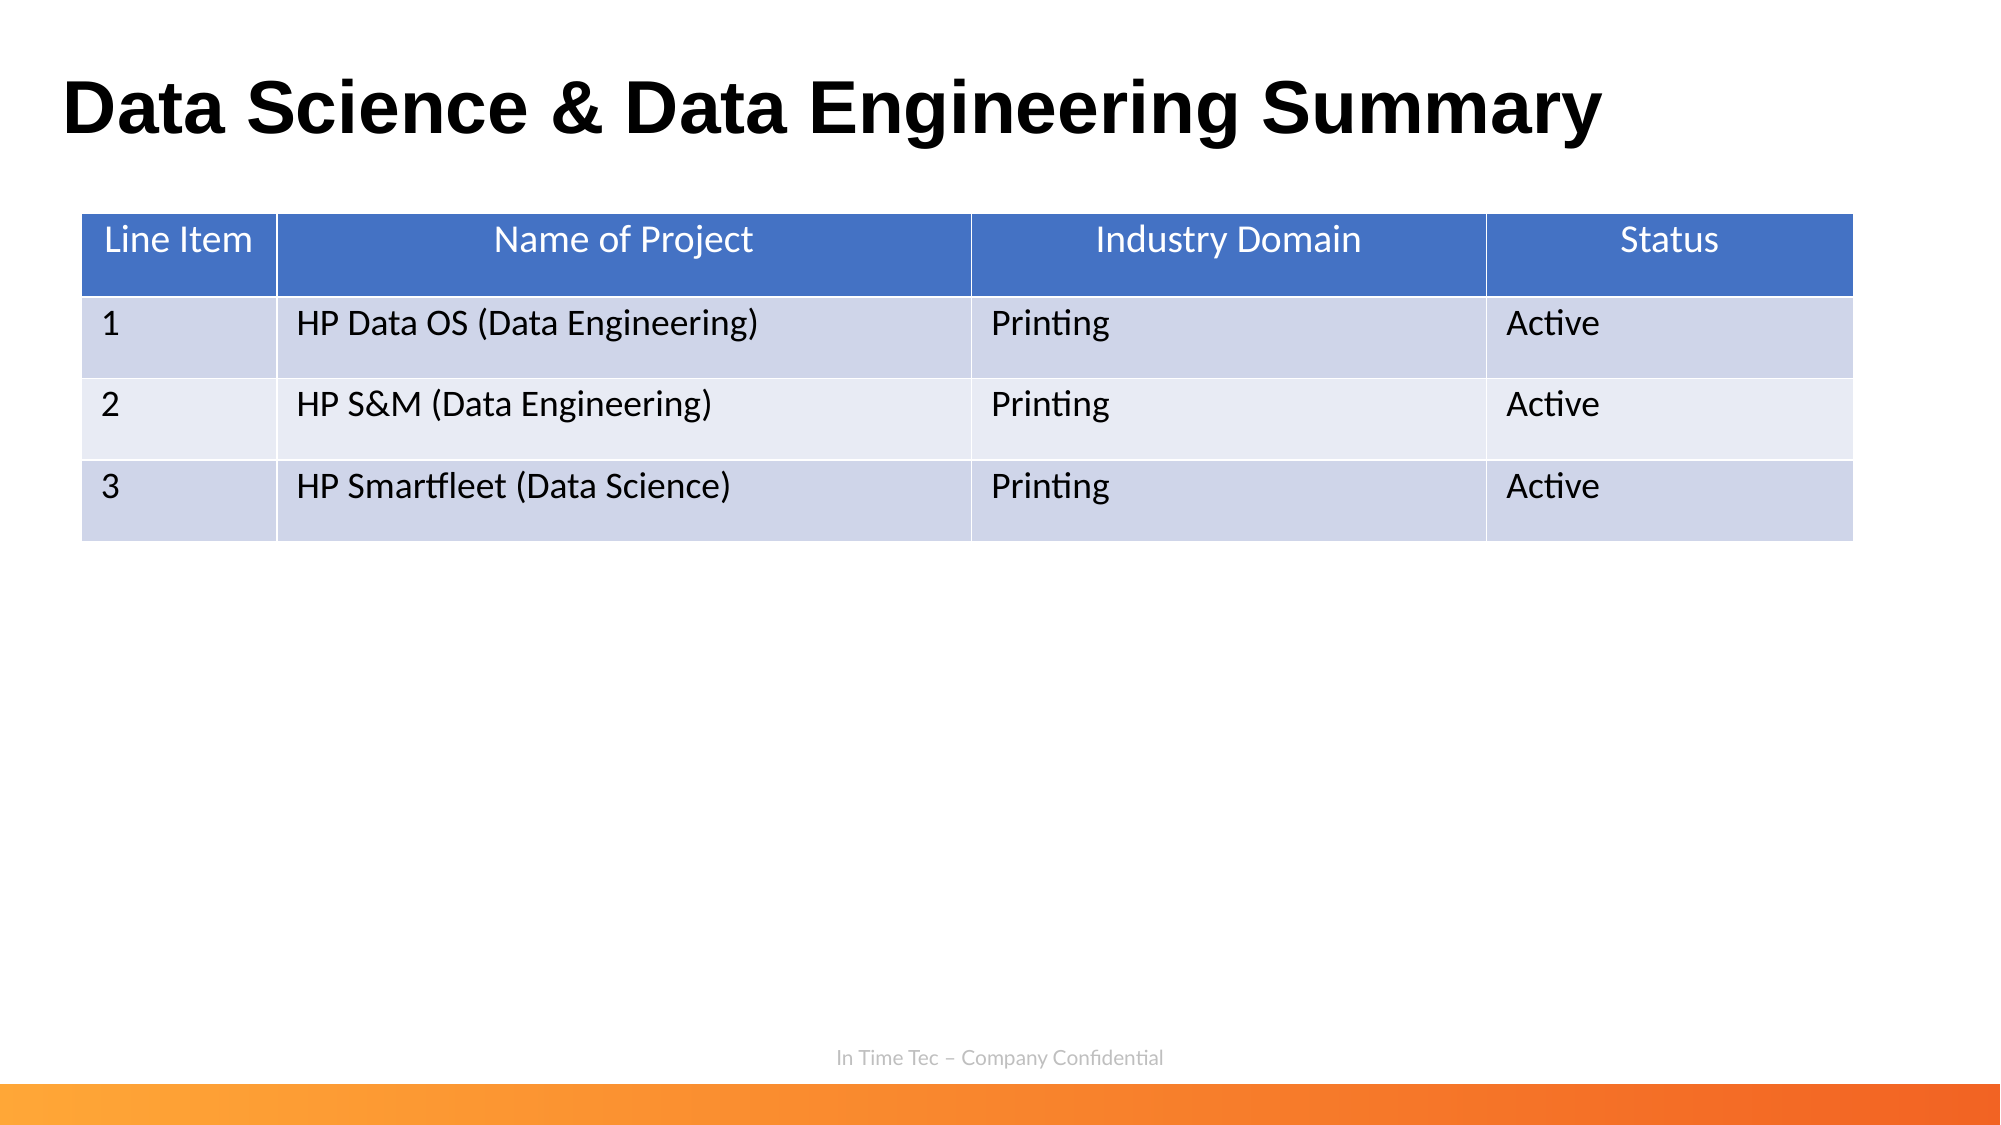

Data Science & Data Engineering Summary
| Line Item | Name of Project | Industry Domain | Status |
| --- | --- | --- | --- |
| 1 | HP Data OS (Data Engineering) | Printing | Active |
| 2 | HP S&M (Data Engineering) | Printing | Active |
| 3 | HP Smartfleet (Data Science) | Printing | Active |
In Time Tec – Company Confidential